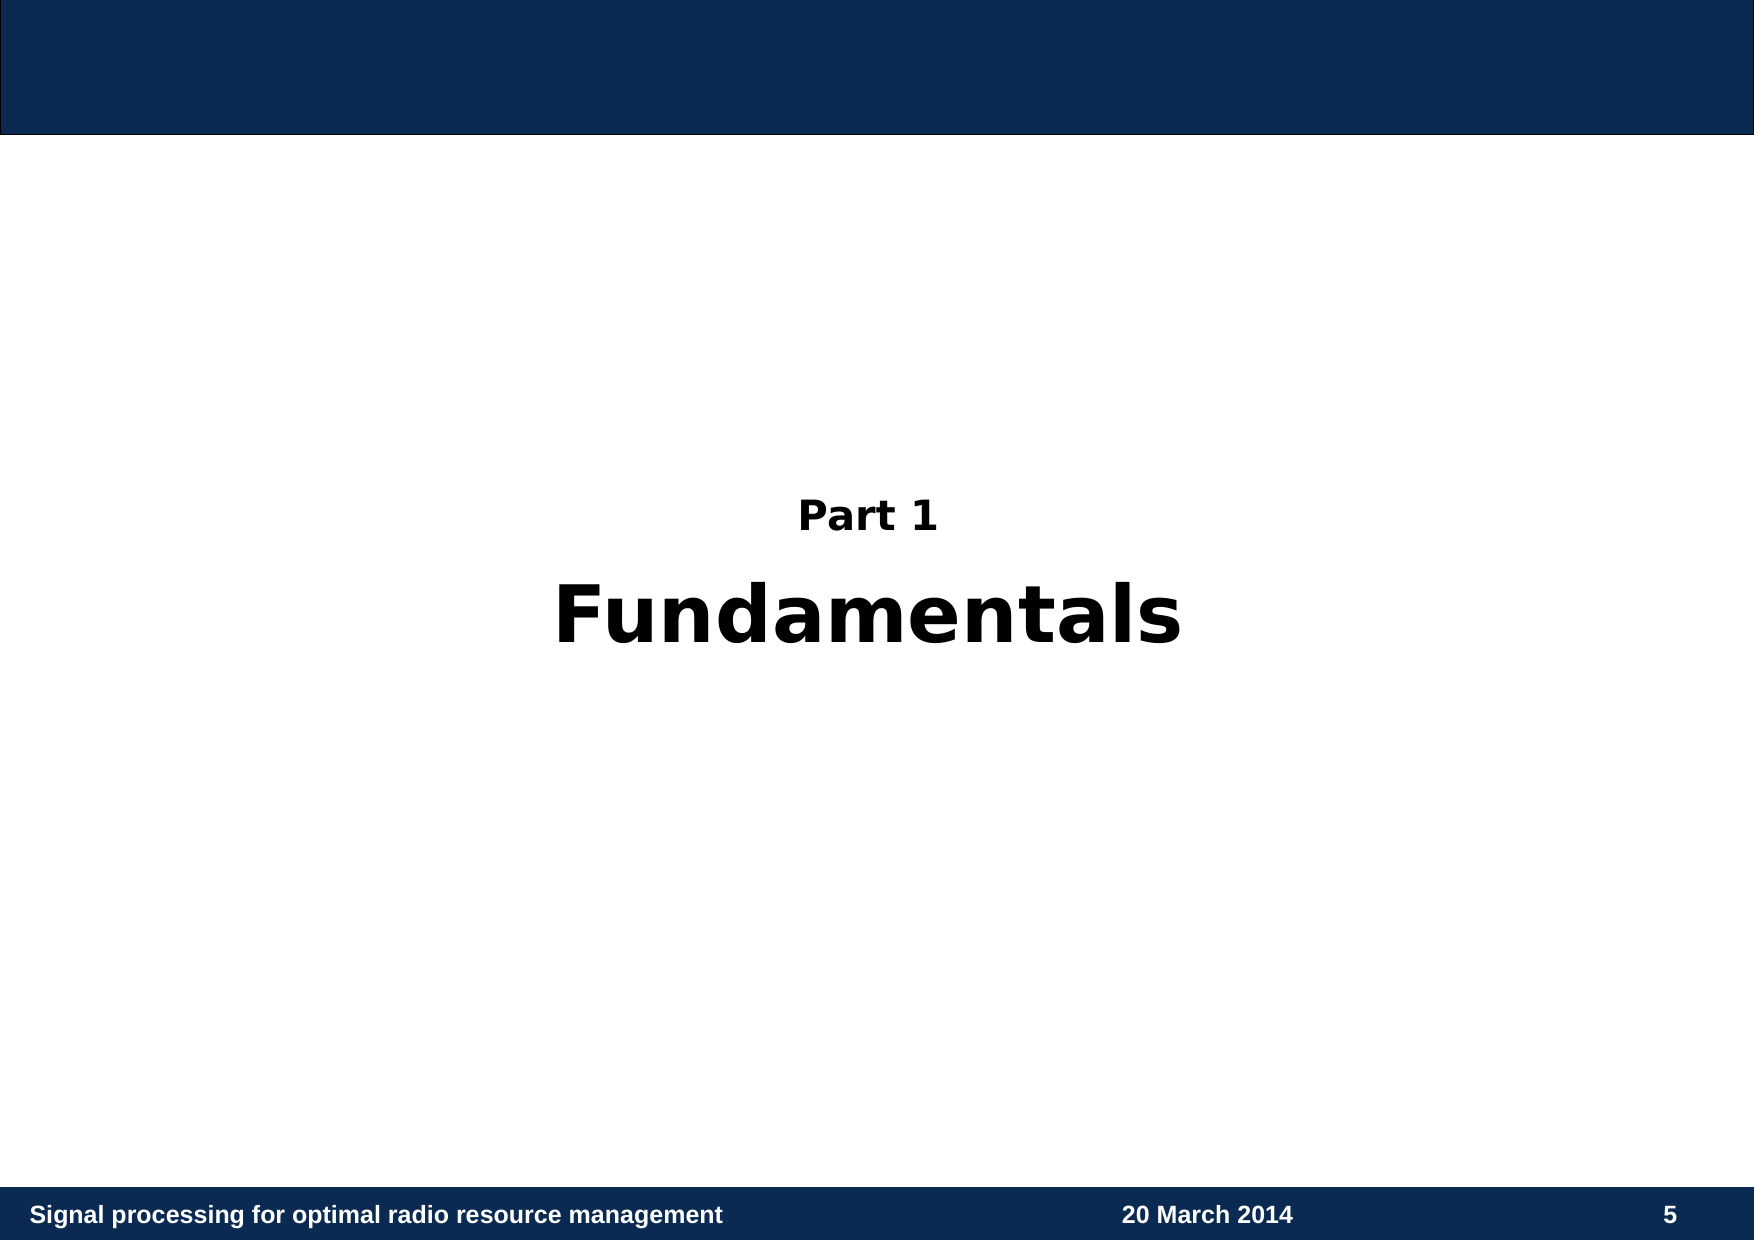

Part 1
Fundamentals
Signal processing for optimal radio resource management
20 March 2014
5